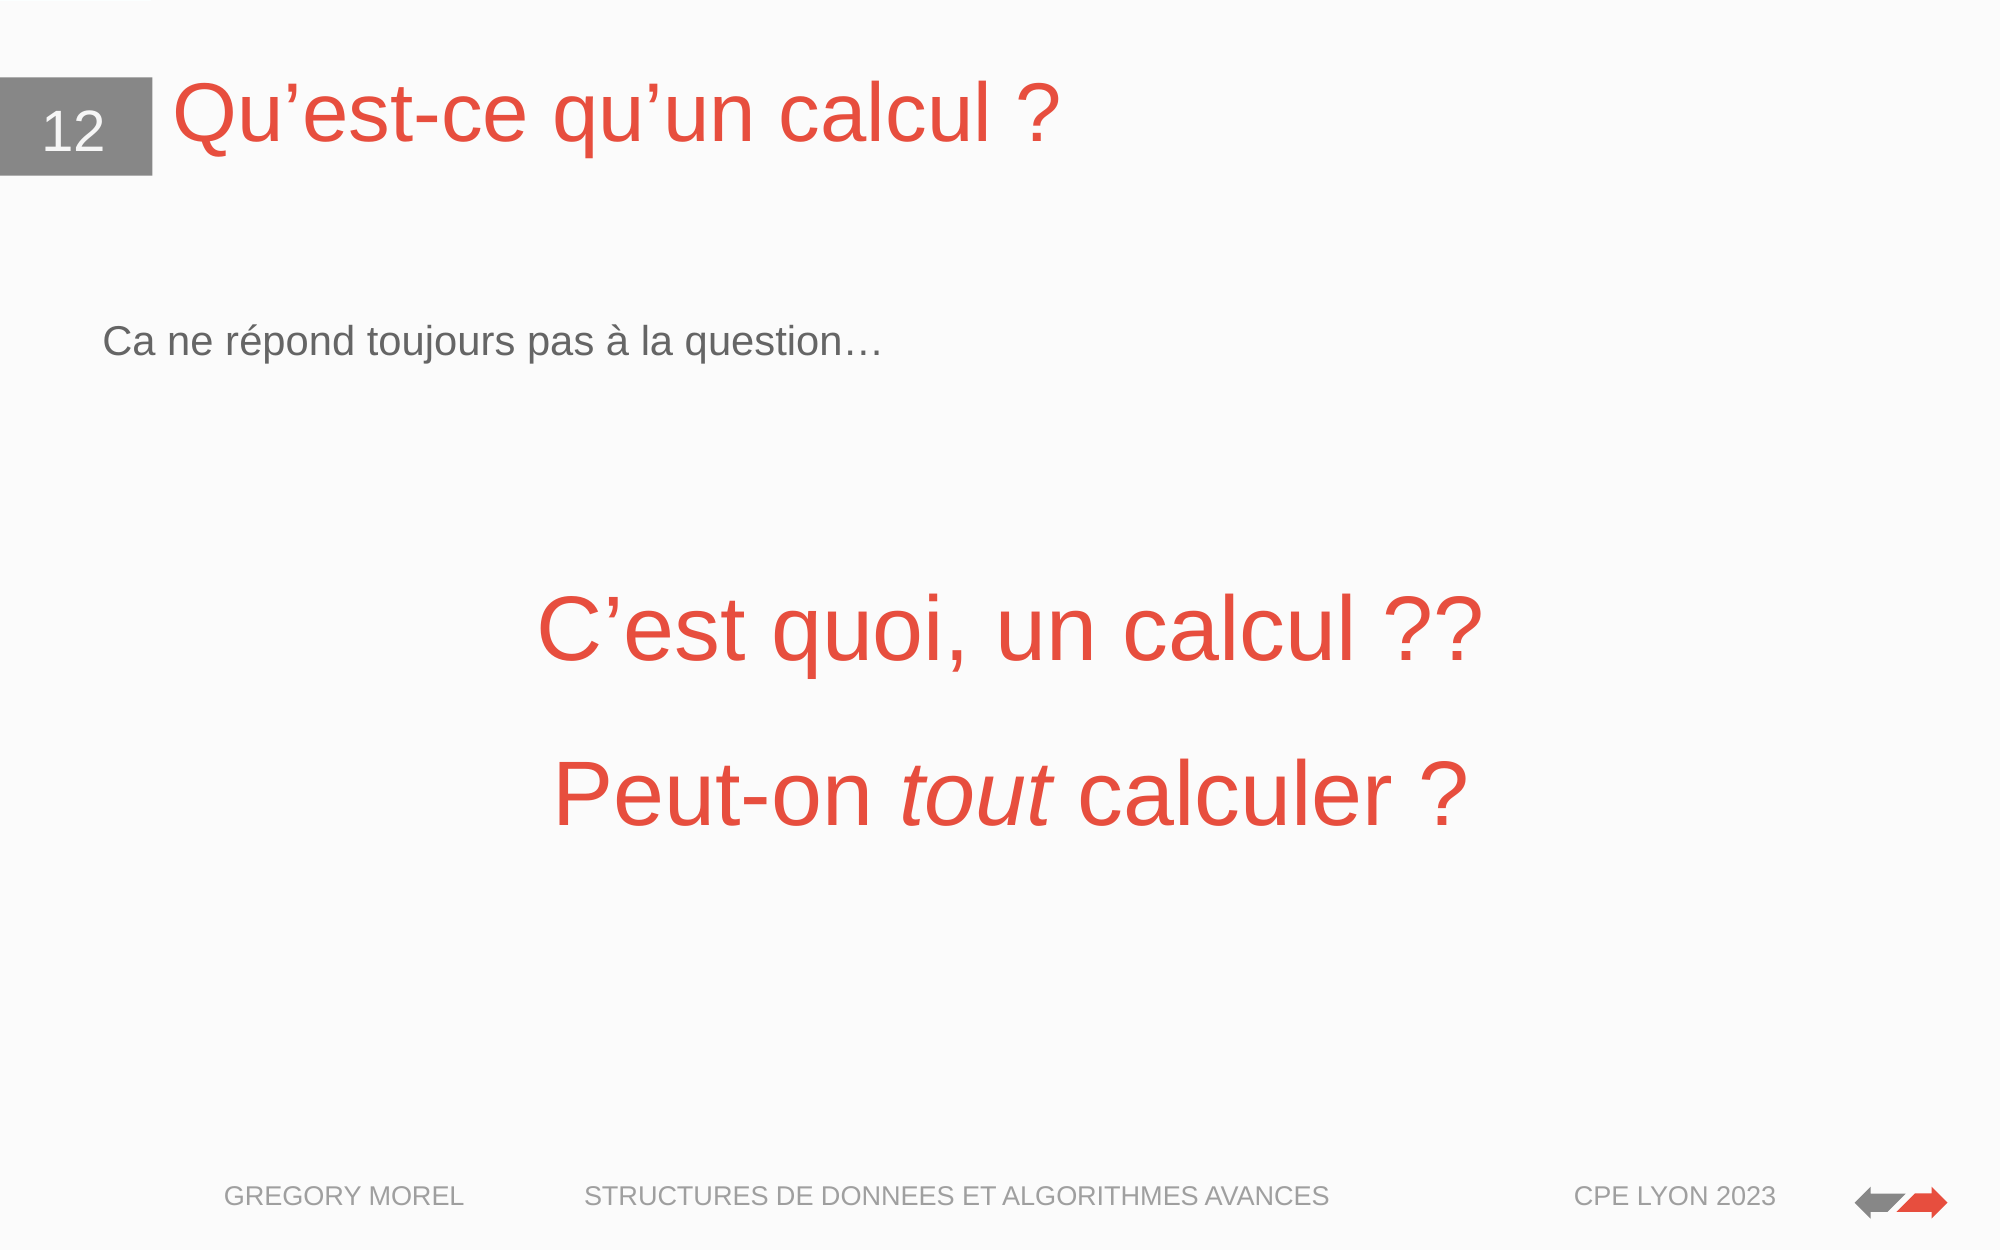

# Qu’est-ce qu’un calcul ?
12
Ca ne répond toujours pas à la question…

C’est quoi, un calcul ??
Peut-on tout calculer ?